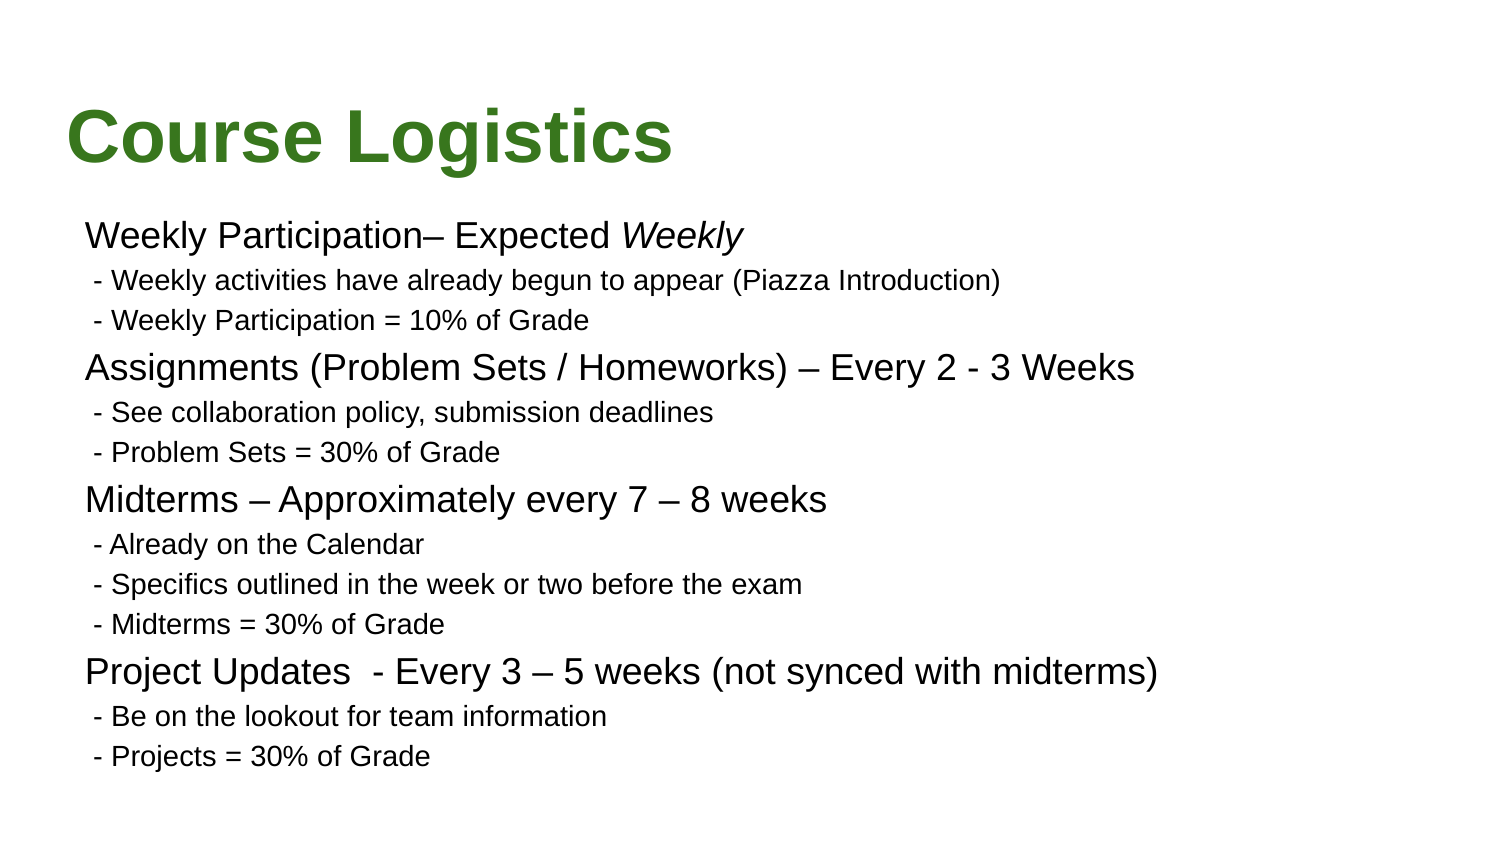

# Course Logistics
Weekly Participation– Expected Weekly
 - Weekly activities have already begun to appear (Piazza Introduction)
 - Weekly Participation = 10% of Grade
Assignments (Problem Sets / Homeworks) – Every 2 - 3 Weeks
 - See collaboration policy, submission deadlines
 - Problem Sets = 30% of Grade
Midterms – Approximately every 7 – 8 weeks
 - Already on the Calendar
 - Specifics outlined in the week or two before the exam
 - Midterms = 30% of Grade
Project Updates  - Every 3 – 5 weeks (not synced with midterms)
 - Be on the lookout for team information
 - Projects = 30% of Grade